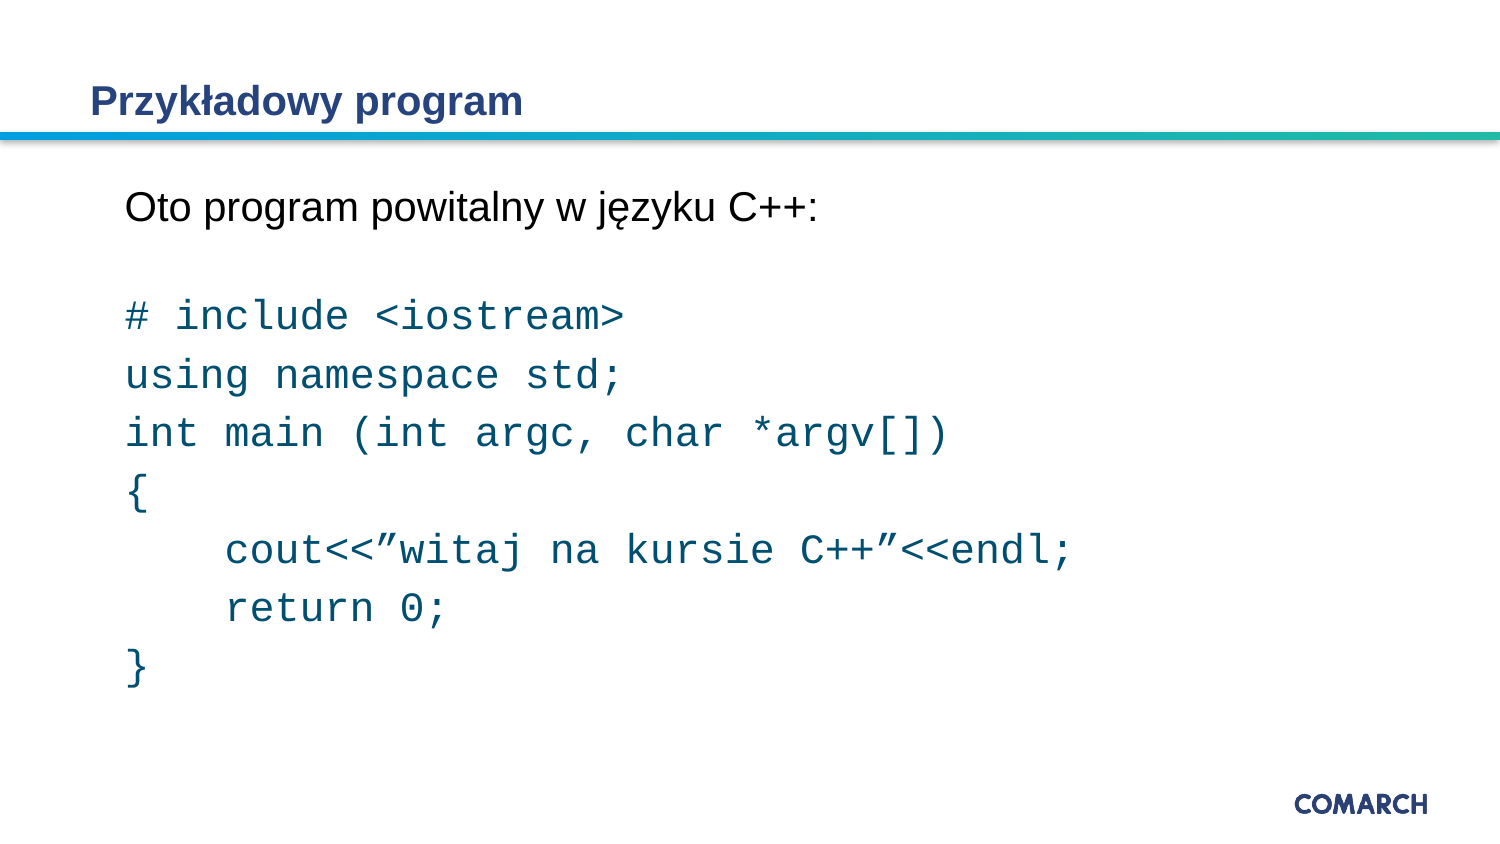

# Przykładowy program
Oto program powitalny w języku C++:
# include <iostream>
using namespace std;
int main (int argc, char *argv[])
{
    cout<<”witaj na kursie C++”<<endl;
    return 0;
}